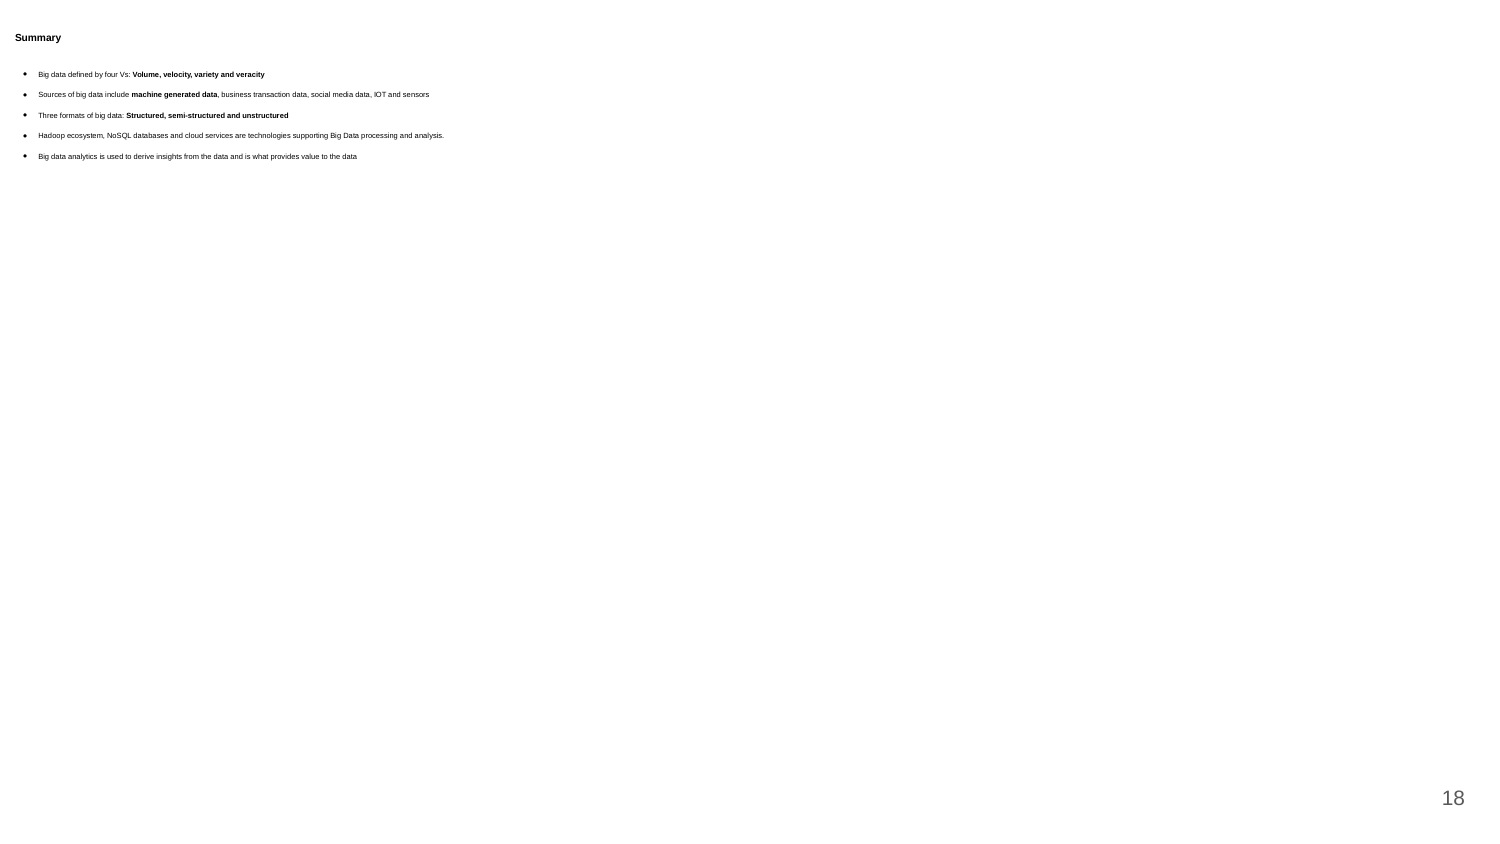

# Summary

Big data defined by four Vs: Volume, velocity, variety and veracity
Sources of big data include machine generated data, business transaction data, social media data, IOT and sensors
Three formats of big data: Structured, semi-structured and unstructured
Hadoop ecosystem, NoSQL databases and cloud services are technologies supporting Big Data processing and analysis.
Big data analytics is used to derive insights from the data and is what provides value to the data

18